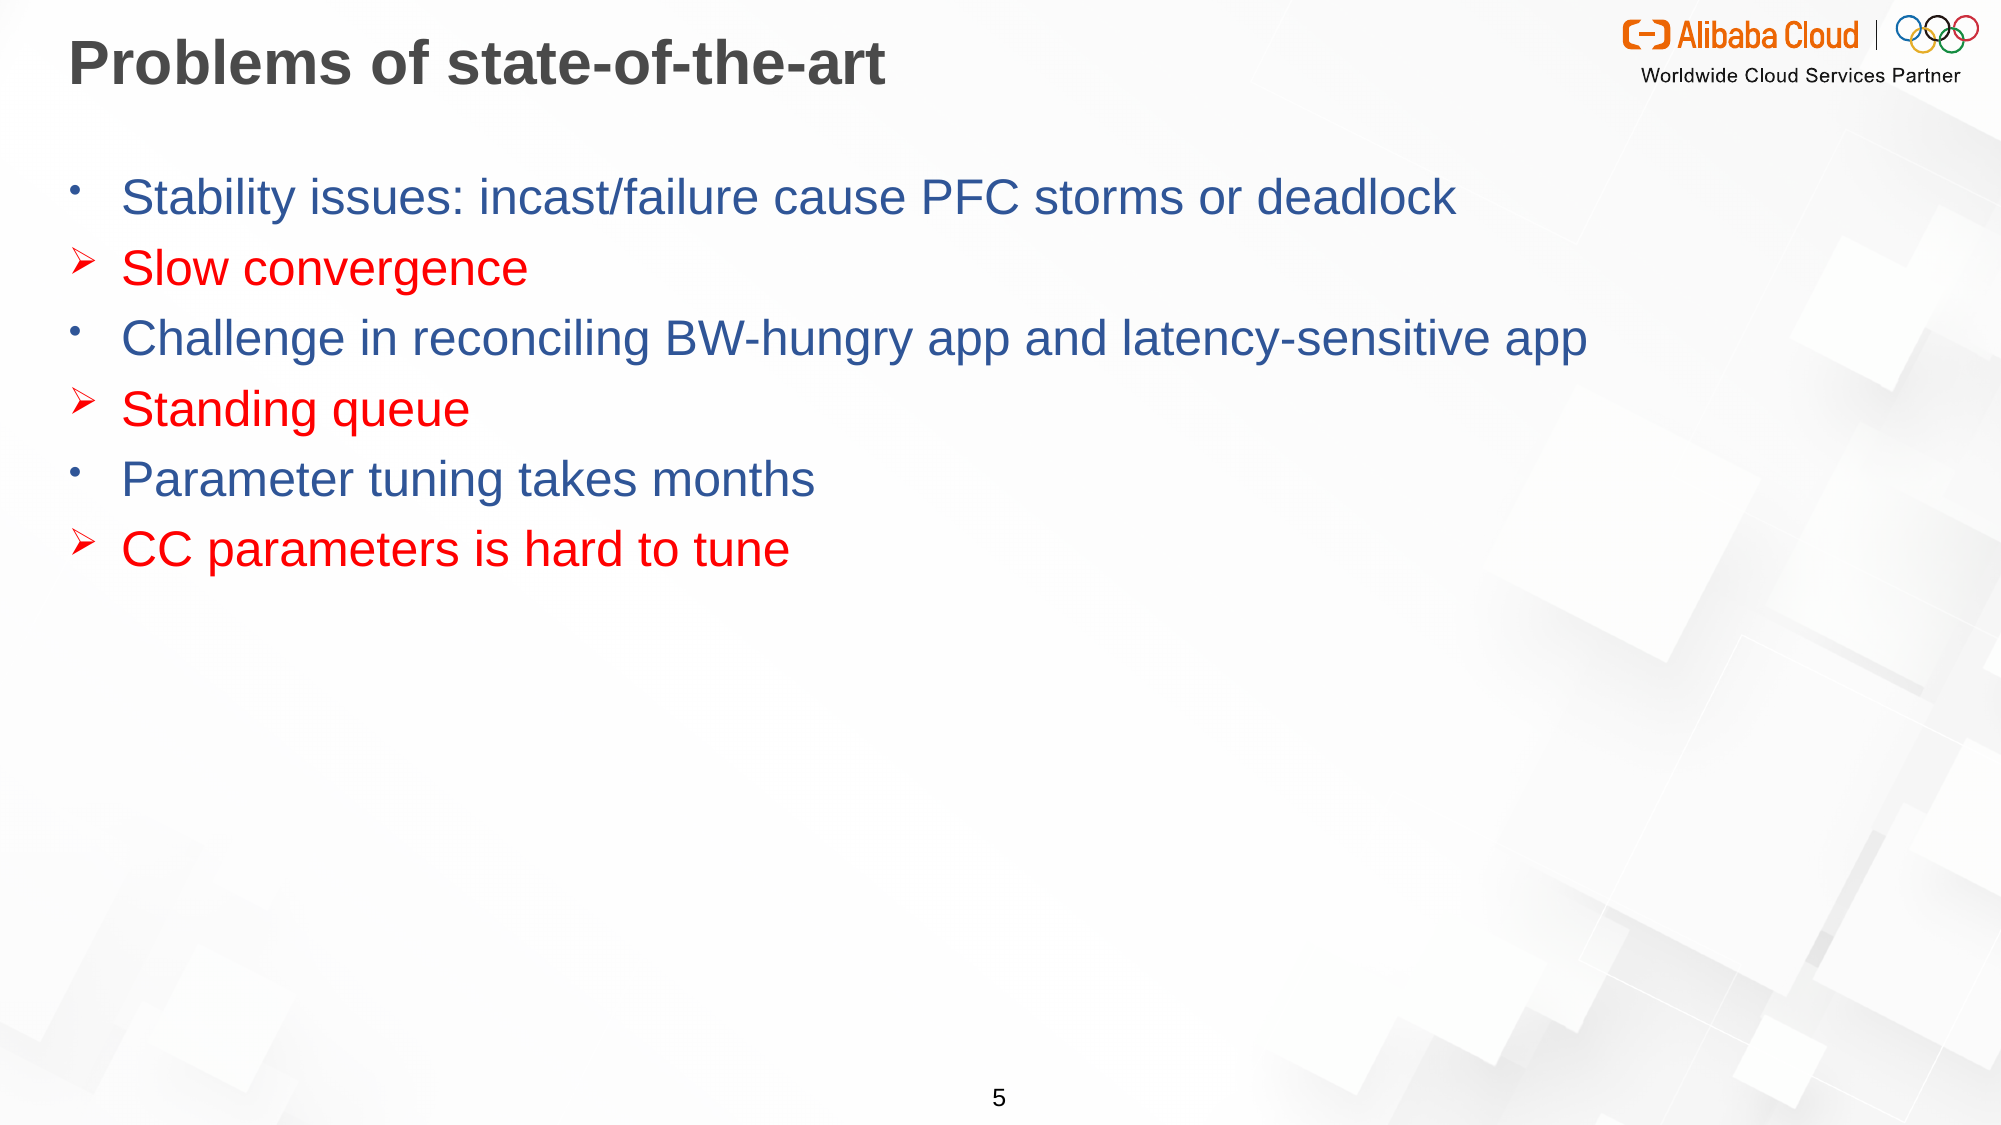

# Problems of state-of-the-art
Stability issues: incast/failure cause PFC storms or deadlock
Slow convergence
Challenge in reconciling BW-hungry app and latency-sensitive app
Standing queue
Parameter tuning takes months
CC parameters is hard to tune
5